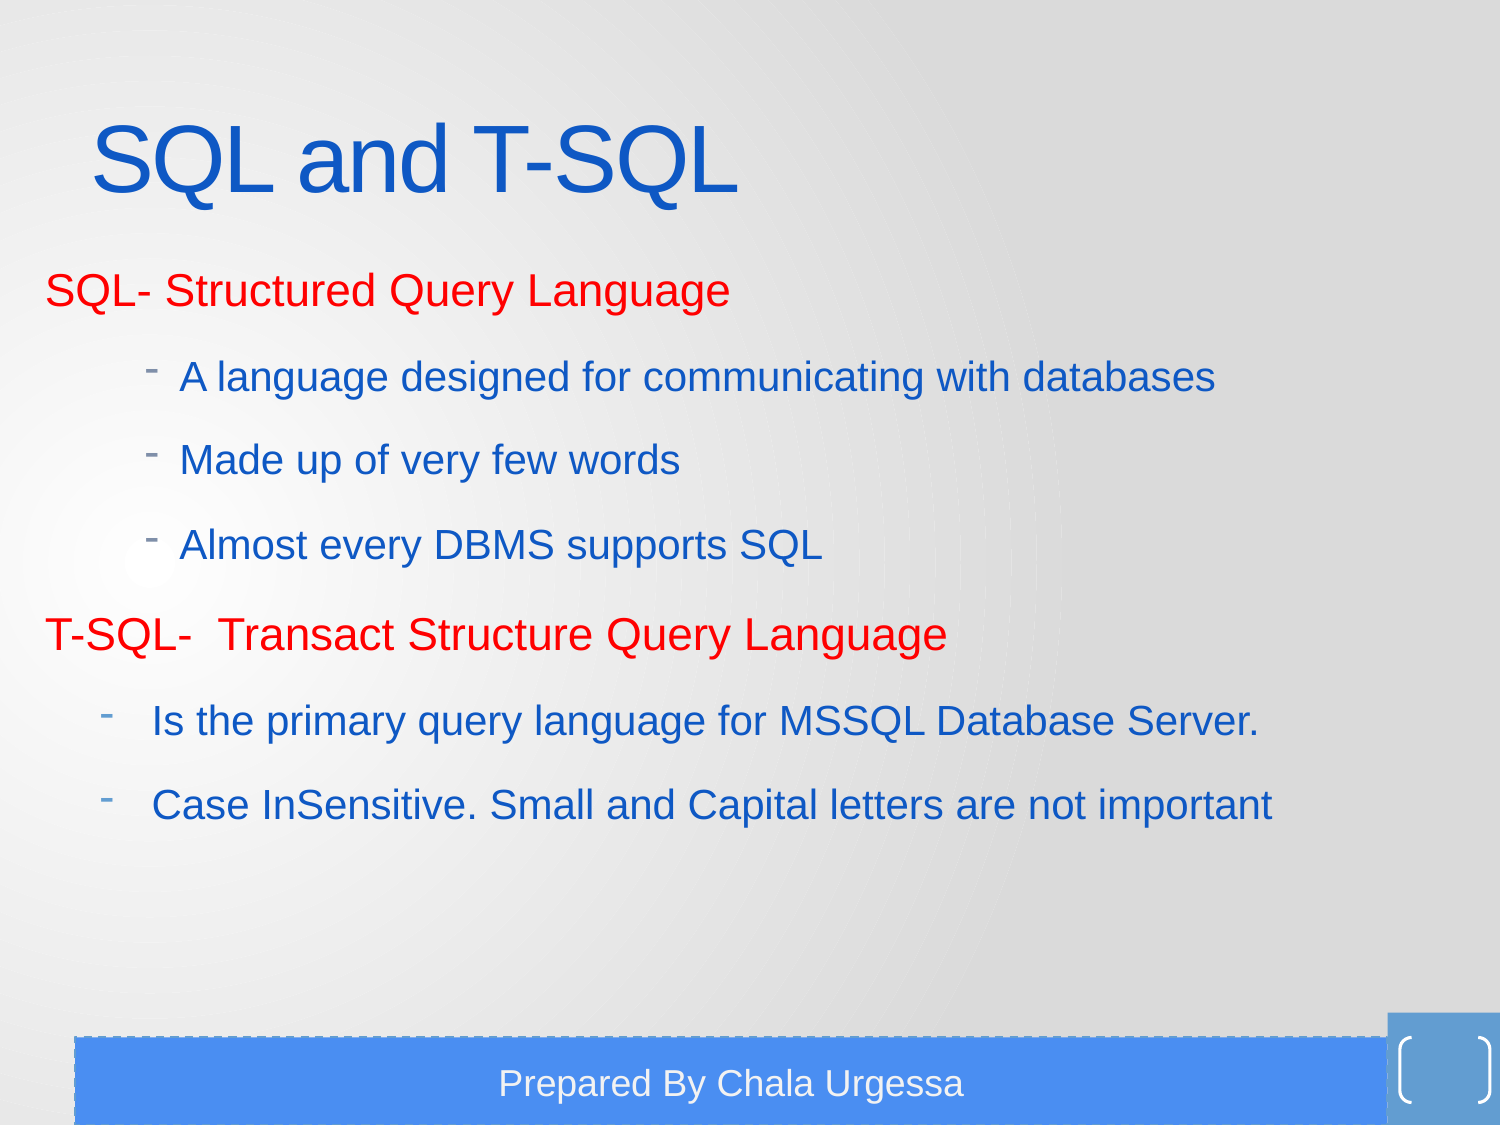

# SQL and T-SQL
SQL- Structured Query Language
A language designed for communicating with databases
Made up of very few words
Almost every DBMS supports SQL
T-SQL-  Transact Structure Query Language
Is the primary query language for MSSQL Database Server.
Case InSensitive. Small and Capital letters are not important
3